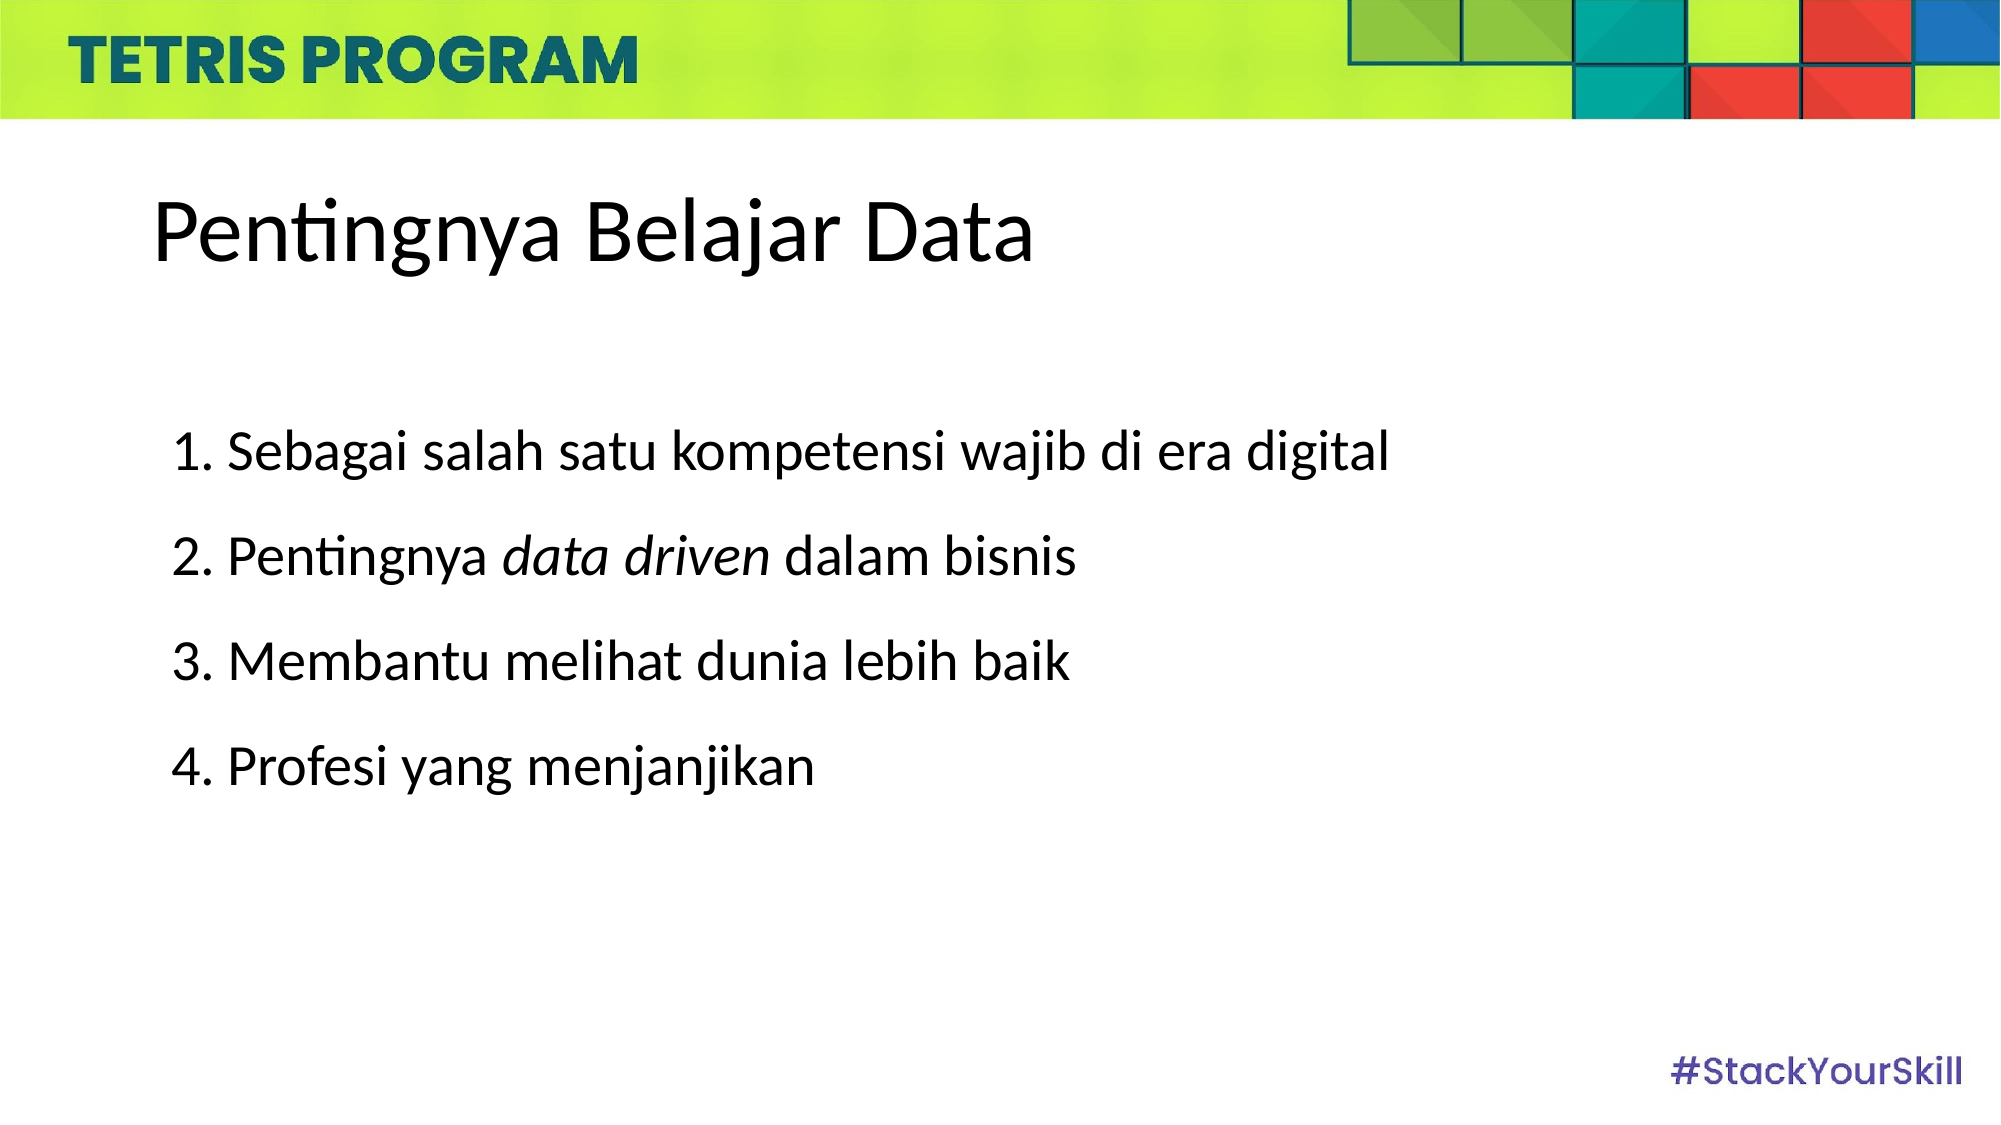

# Pentingnya Belajar Data
Sebagai salah satu kompetensi wajib di era digital
Pentingnya data driven dalam bisnis
Membantu melihat dunia lebih baik
Profesi yang menjanjikan